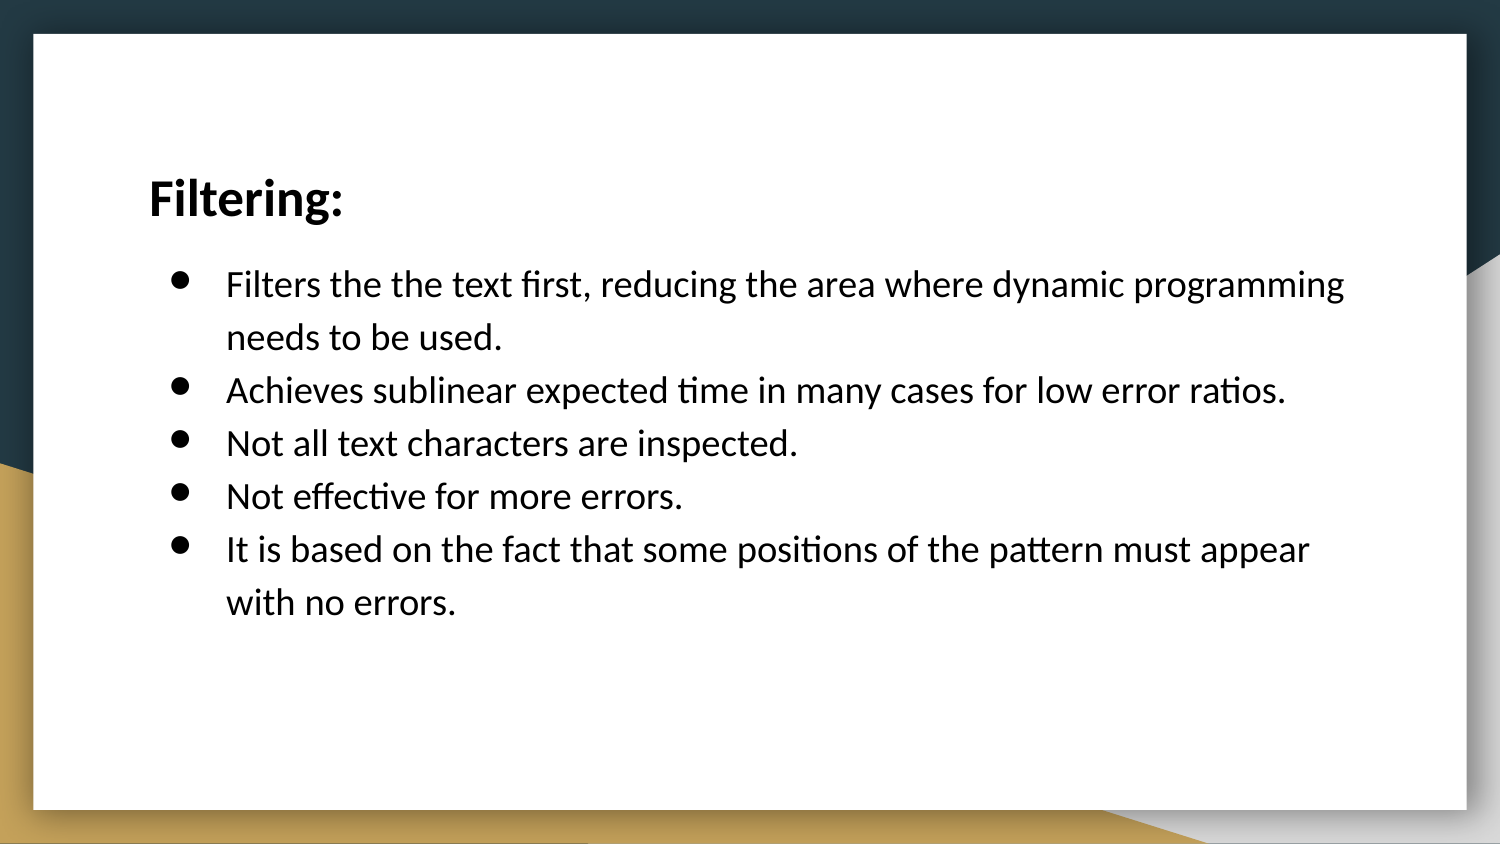

# Filtering:

Filters the the text first, reducing the area where dynamic programming needs to be used.
Achieves sublinear expected time in many cases for low error ratios.
Not all text characters are inspected.
Not effective for more errors.
It is based on the fact that some positions of the pattern must appear with no errors.